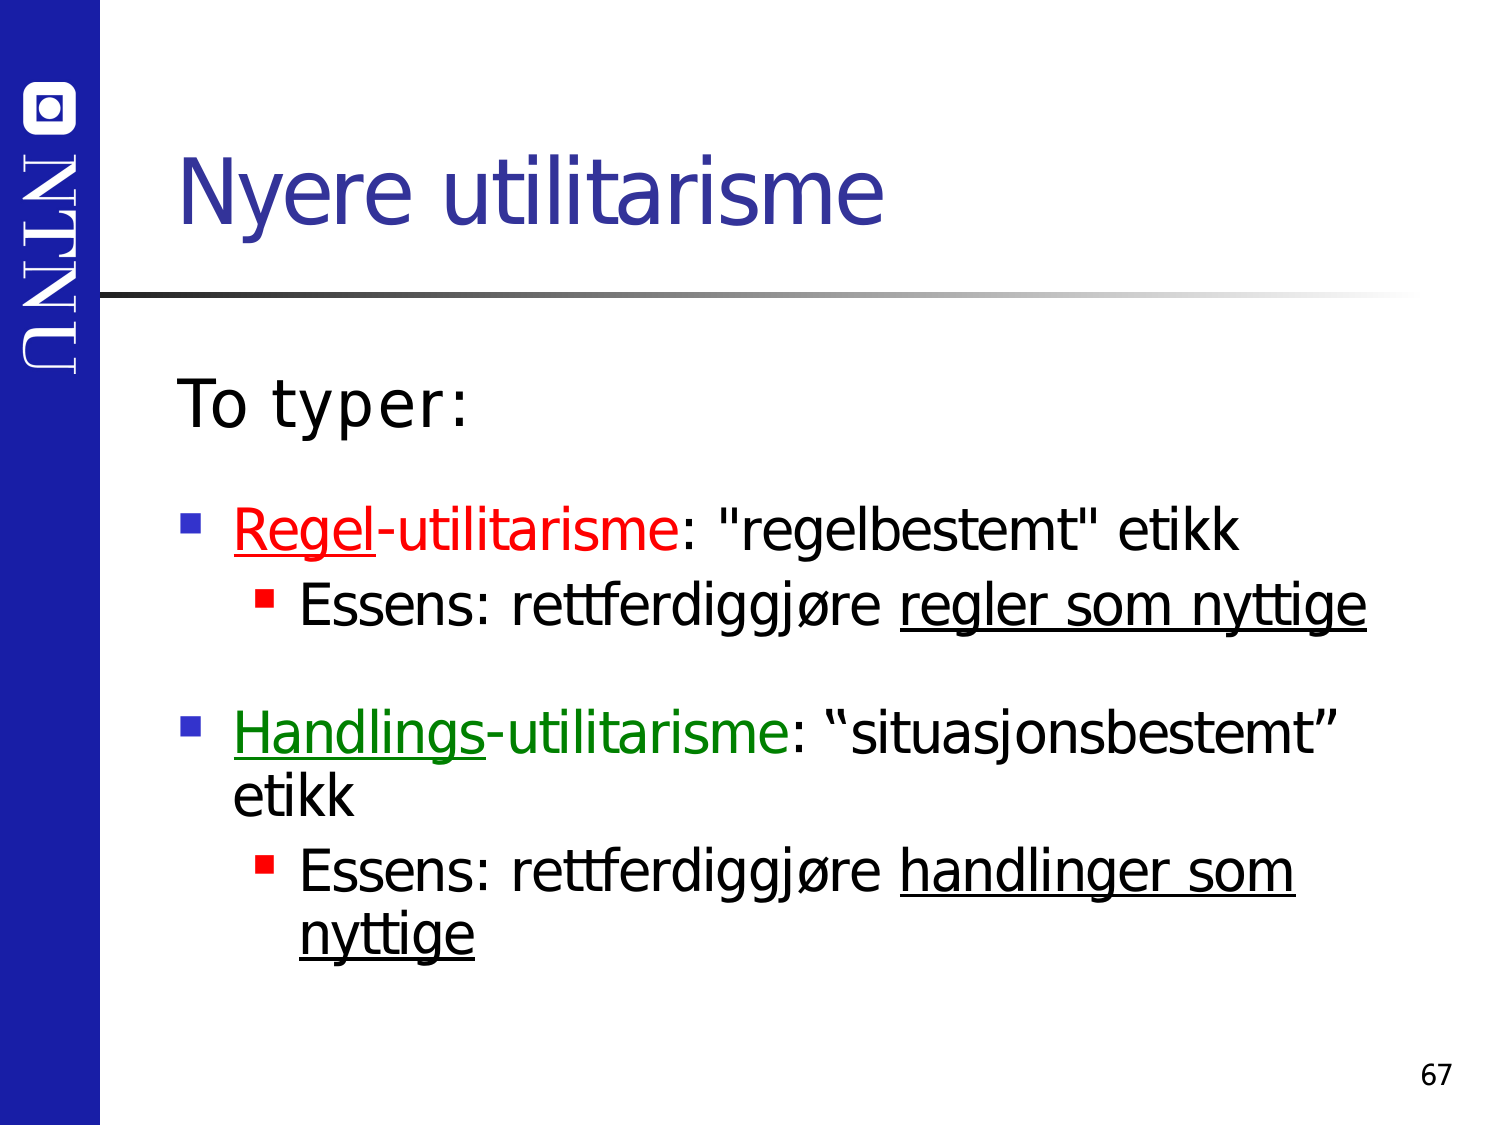

# Nyere utilitarisme
To typer:

Regel-utilitarisme: "regelbestemt" etikk
Essens: rettferdiggjøre regler som nyttige

Handlings-utilitarisme: “situasjonsbestemt” etikk
Essens: rettferdiggjøre handlinger som nyttige
67